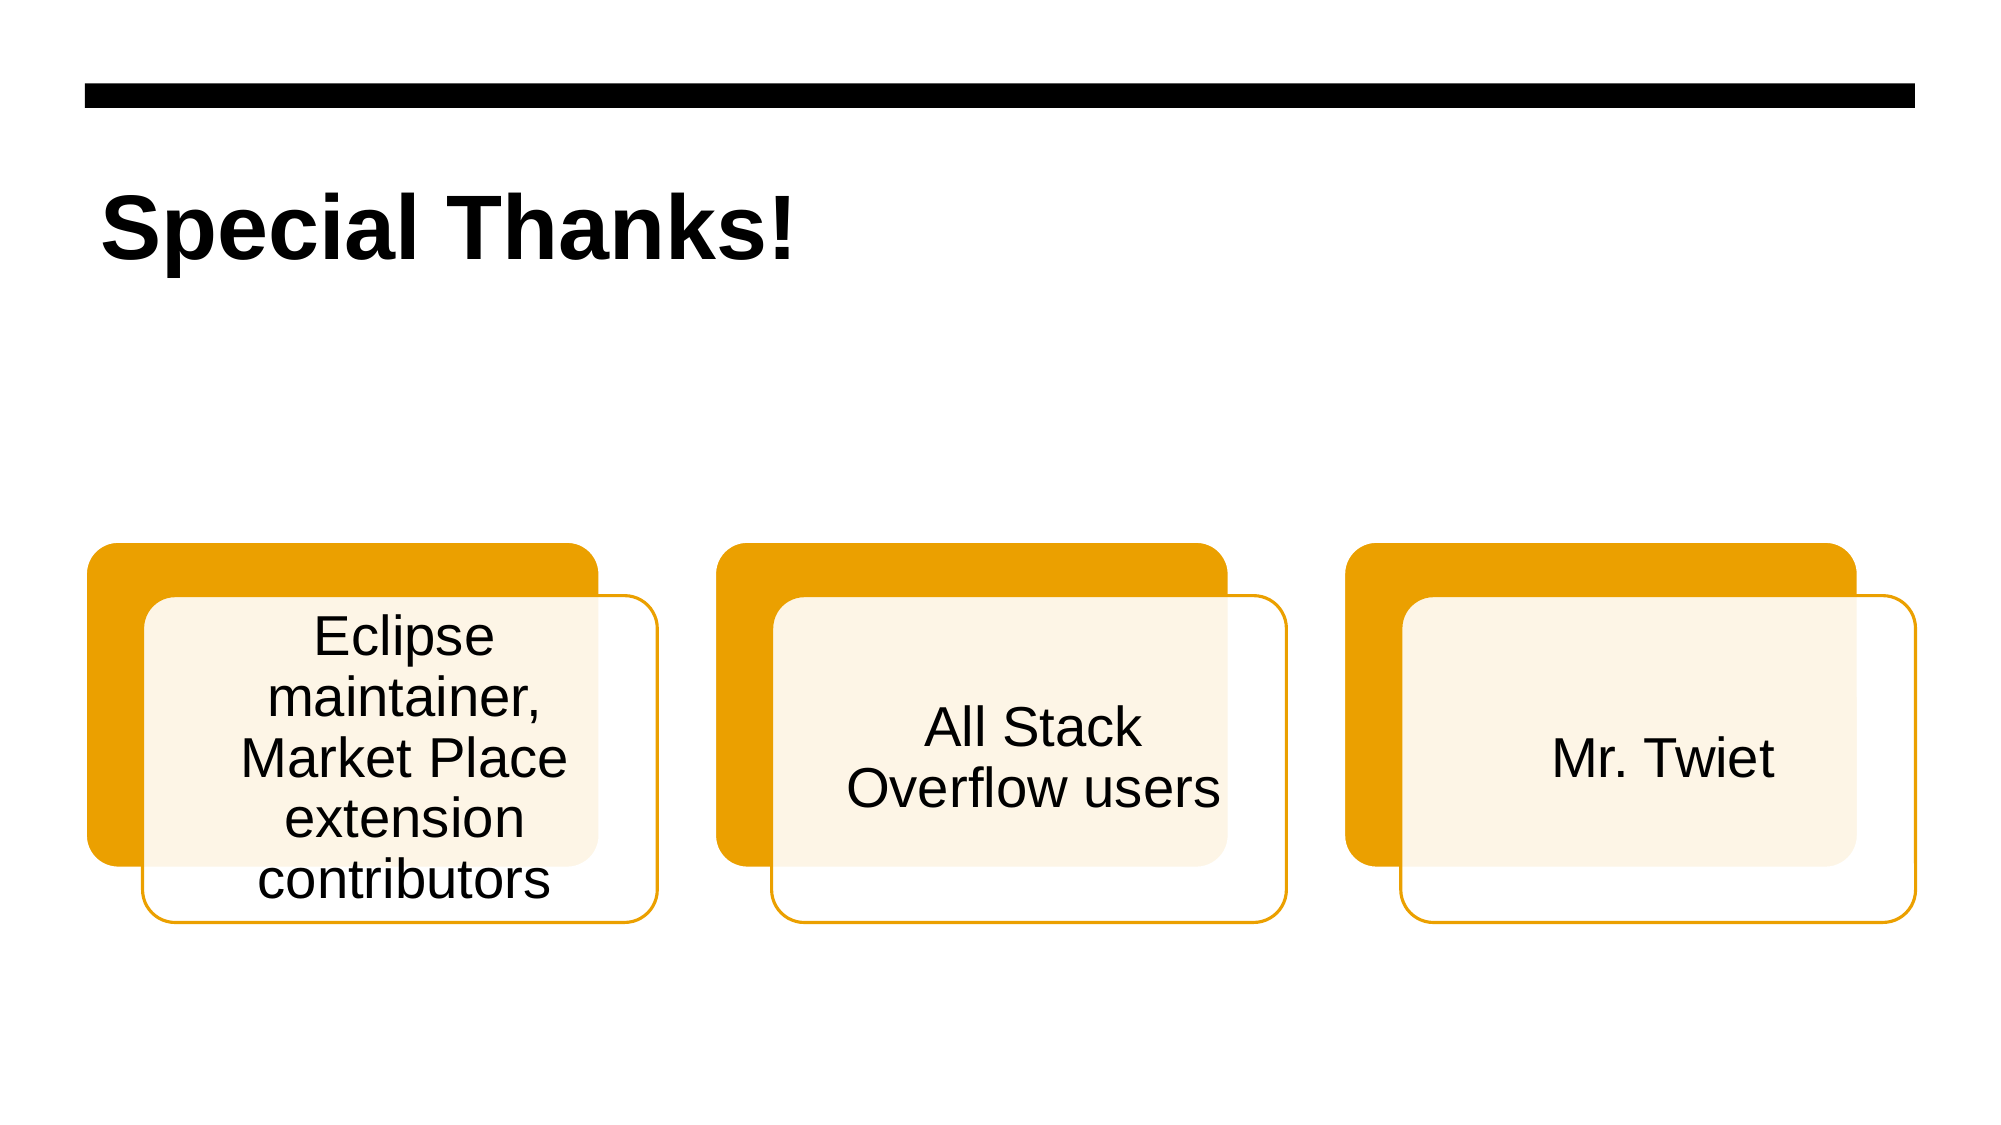

# Special Thanks!
Eclipse maintainer, Market Place extension contributors
All Stack Overflow users
Mr. Twiet